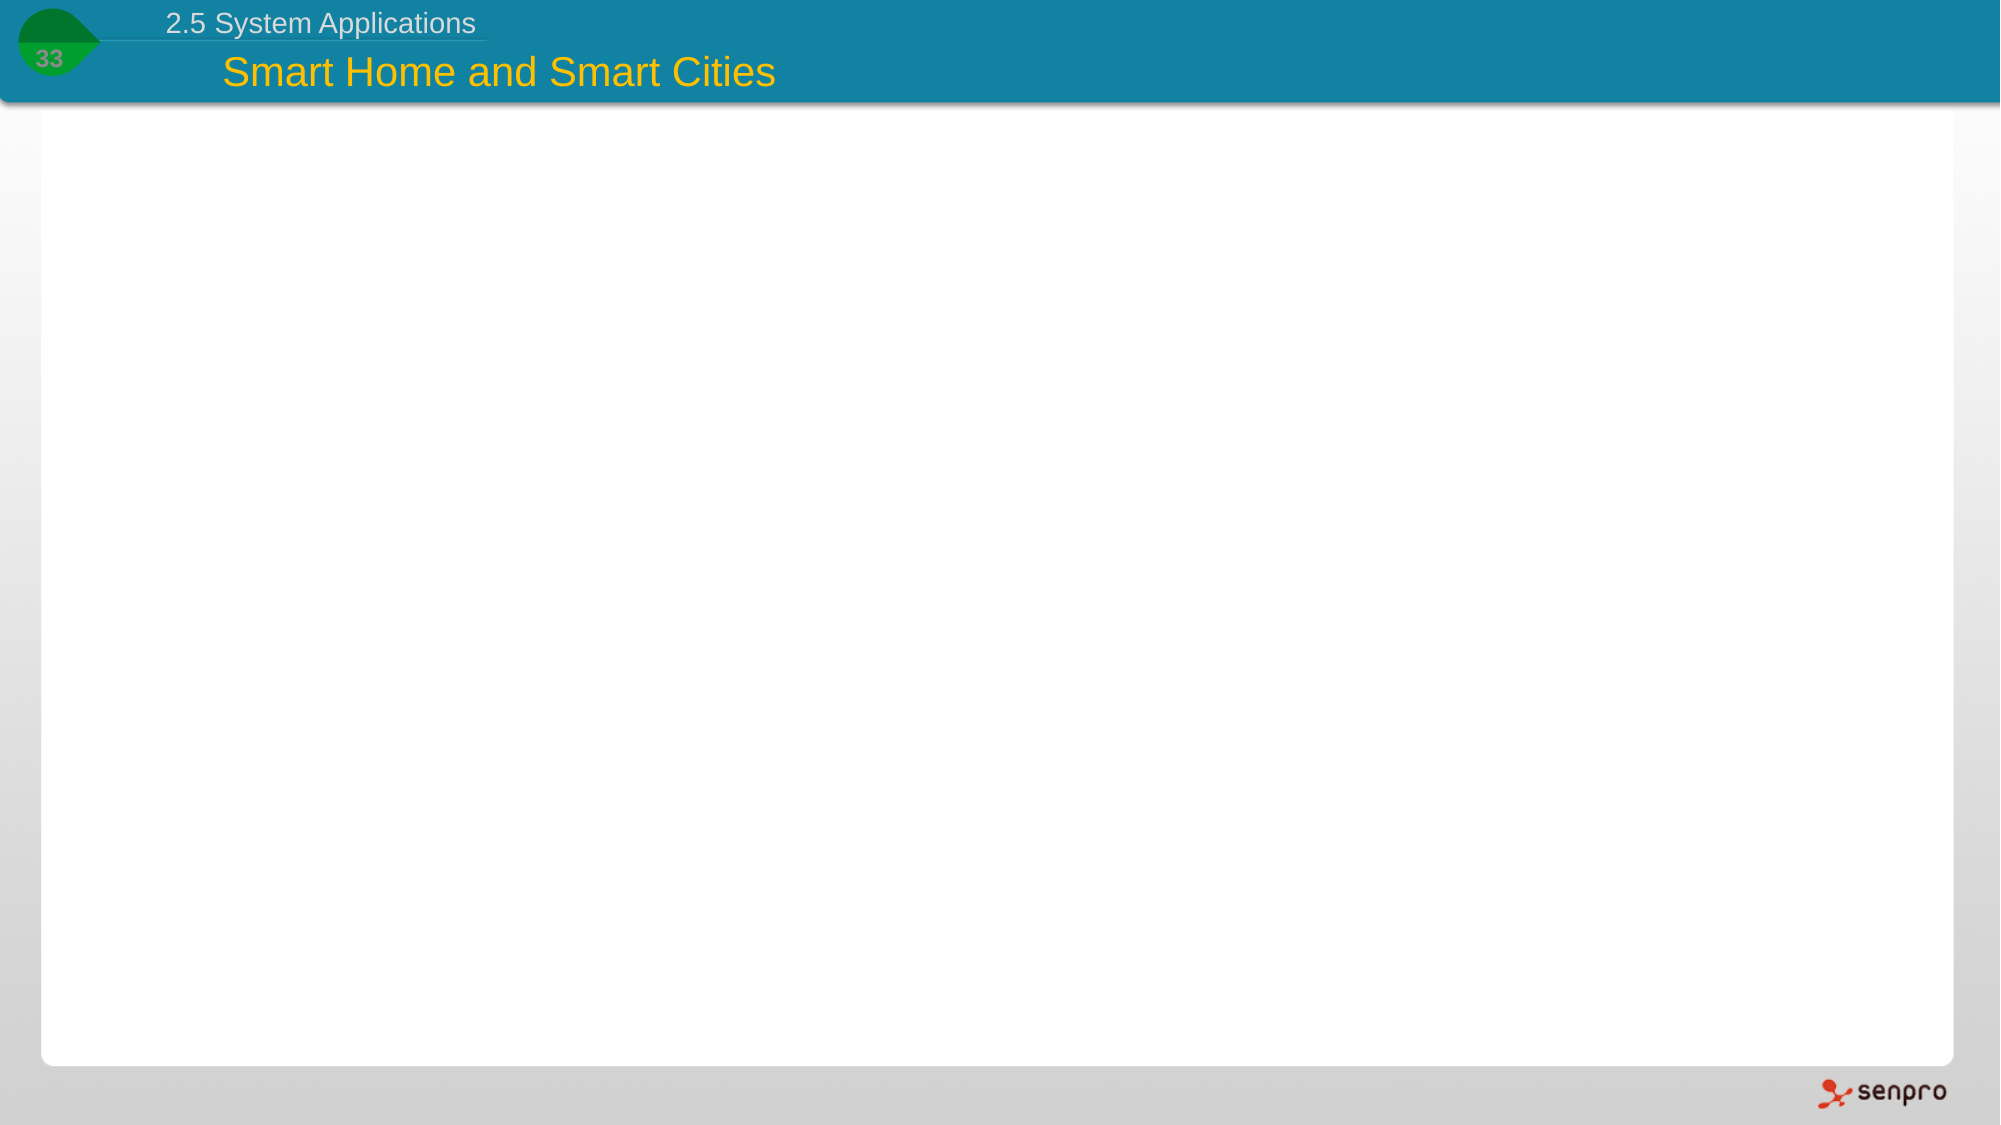

# 2.5 System Applications
 Smart Home and Smart Cities